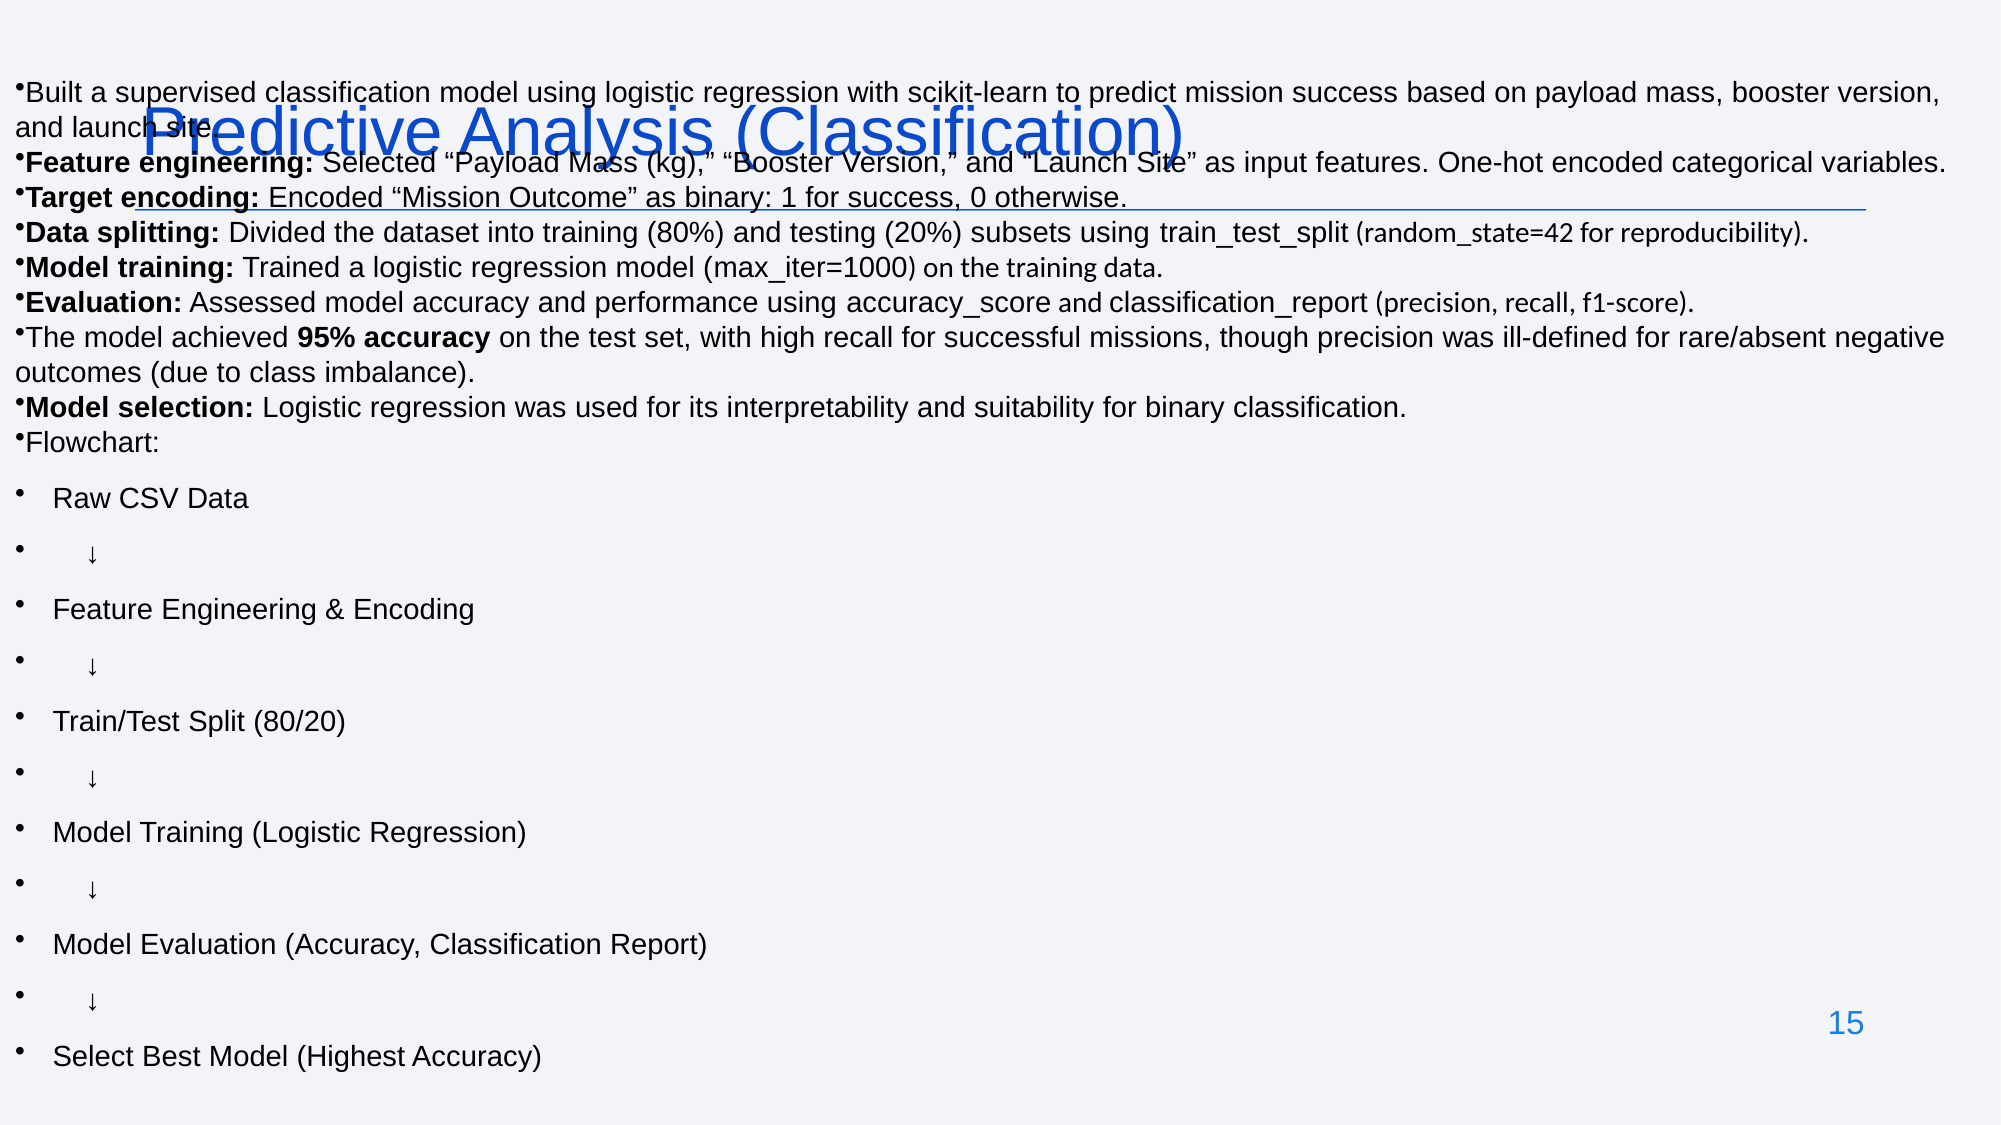

Predictive Analysis (Classification)
# Built a supervised classification model using logistic regression with scikit-learn to predict mission success based on payload mass, booster version, and launch site.
Feature engineering: Selected “Payload Mass (kg),” “Booster Version,” and “Launch Site” as input features. One-hot encoded categorical variables.
Target encoding: Encoded “Mission Outcome” as binary: 1 for success, 0 otherwise.
Data splitting: Divided the dataset into training (80%) and testing (20%) subsets using train_test_split (random_state=42 for reproducibility).
Model training: Trained a logistic regression model (max_iter=1000) on the training data.
Evaluation: Assessed model accuracy and performance using accuracy_score and classification_report (precision, recall, f1-score).
The model achieved 95% accuracy on the test set, with high recall for successful missions, though precision was ill-defined for rare/absent negative outcomes (due to class imbalance).
Model selection: Logistic regression was used for its interpretability and suitability for binary classification.
Flowchart:
Raw CSV Data
    ↓
Feature Engineering & Encoding
    ↓
Train/Test Split (80/20)
    ↓
Model Training (Logistic Regression)
    ↓
Model Evaluation (Accuracy, Classification Report)
    ↓
Select Best Model (Highest Accuracy)

https://github.com/Redbuilder1433/Final-Presentation-DS

15